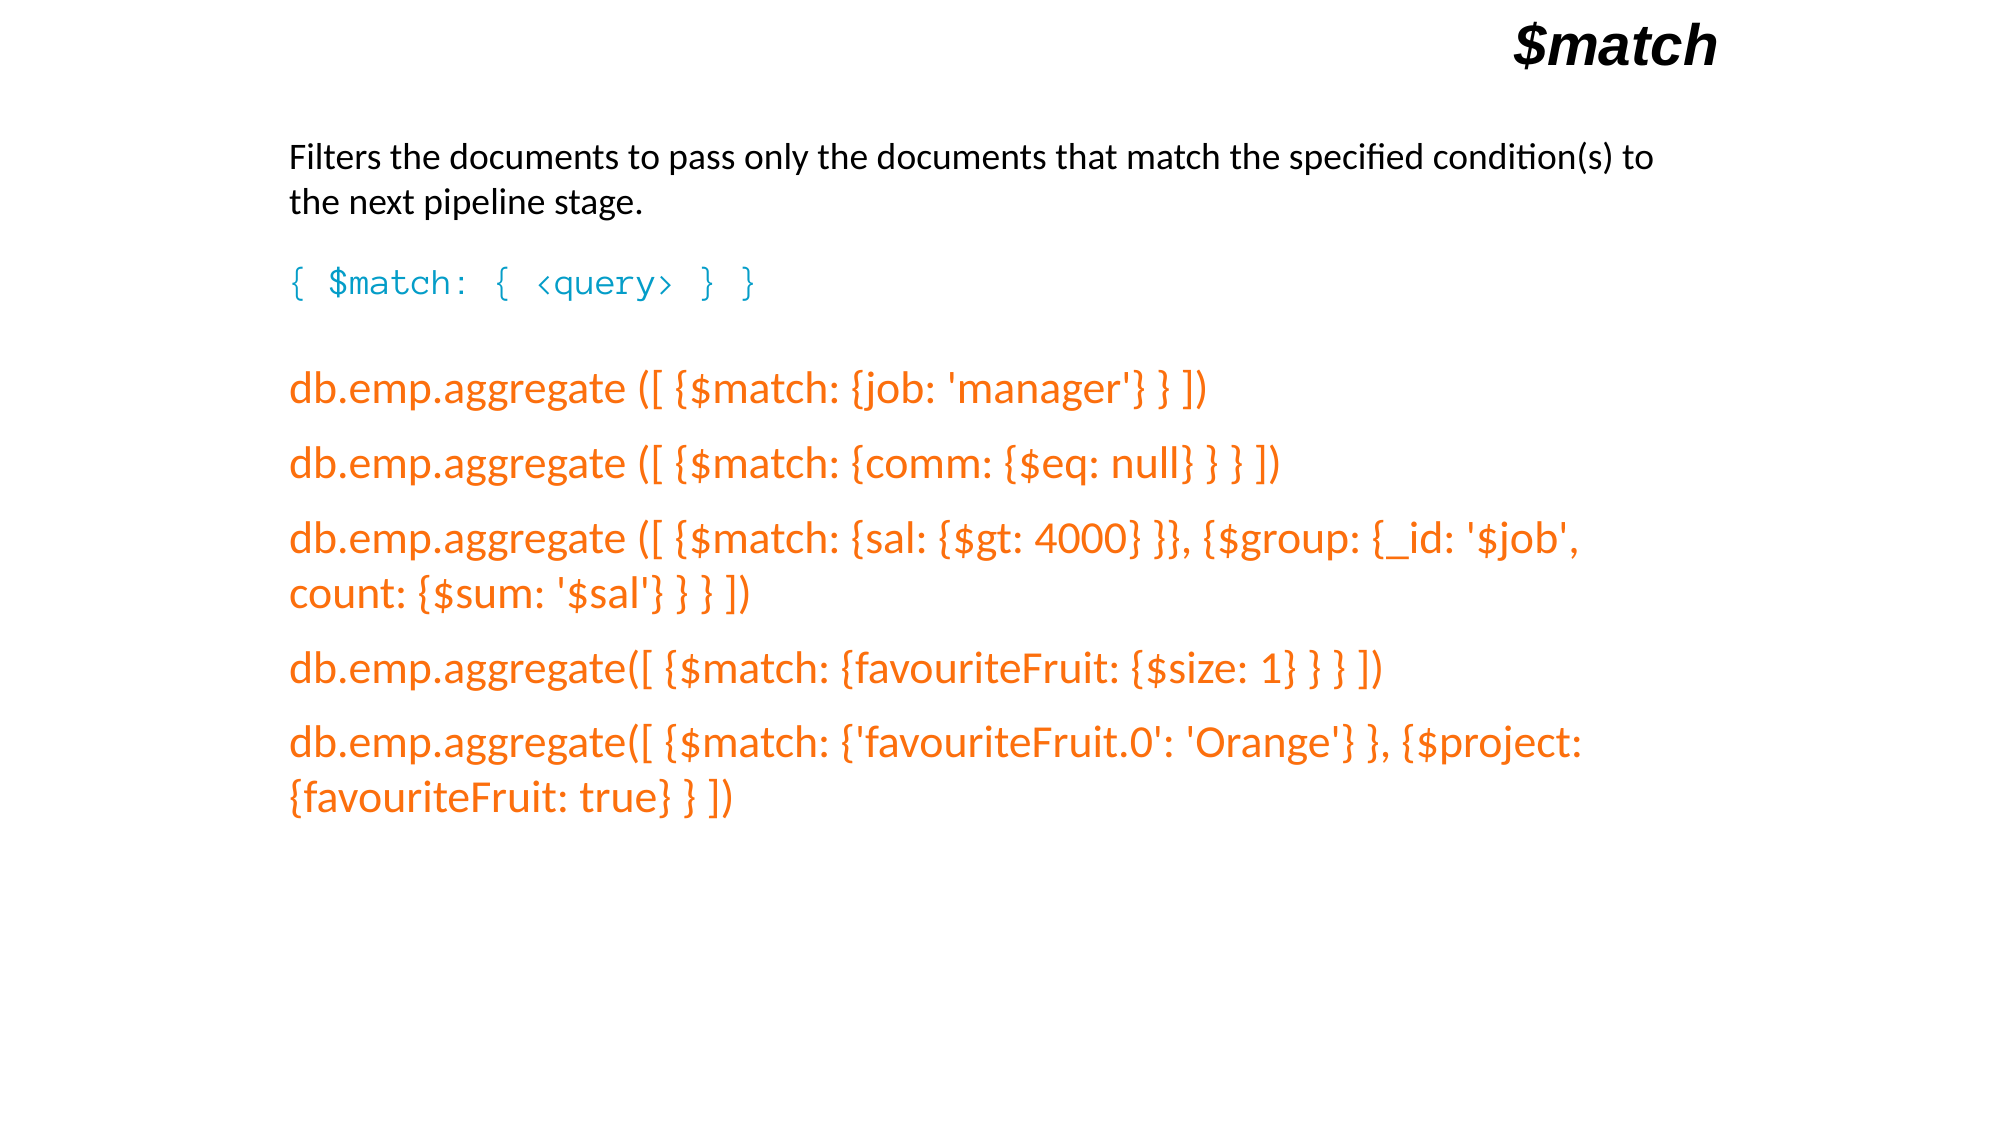

$match
Filters the documents to pass only the documents that match the specified condition(s) to the next pipeline stage.
{ $match: { <query> } }
db.emp.aggregate ([ {$match: {job: 'manager'} } ])

db.emp.aggregate ([ {$match: {comm: {$eq: null} } } ])

db.emp.aggregate ([ {$match: {sal: {$gt: 4000} }}, {$group: {_id: '$job', count: {$sum: '$sal'} } } ])

db.emp.aggregate([ {$match: {favouriteFruit: {$size: 1} } } ])

db.emp.aggregate([ {$match: {'favouriteFruit.0': 'Orange'} }, {$project: {favouriteFruit: true} } ])